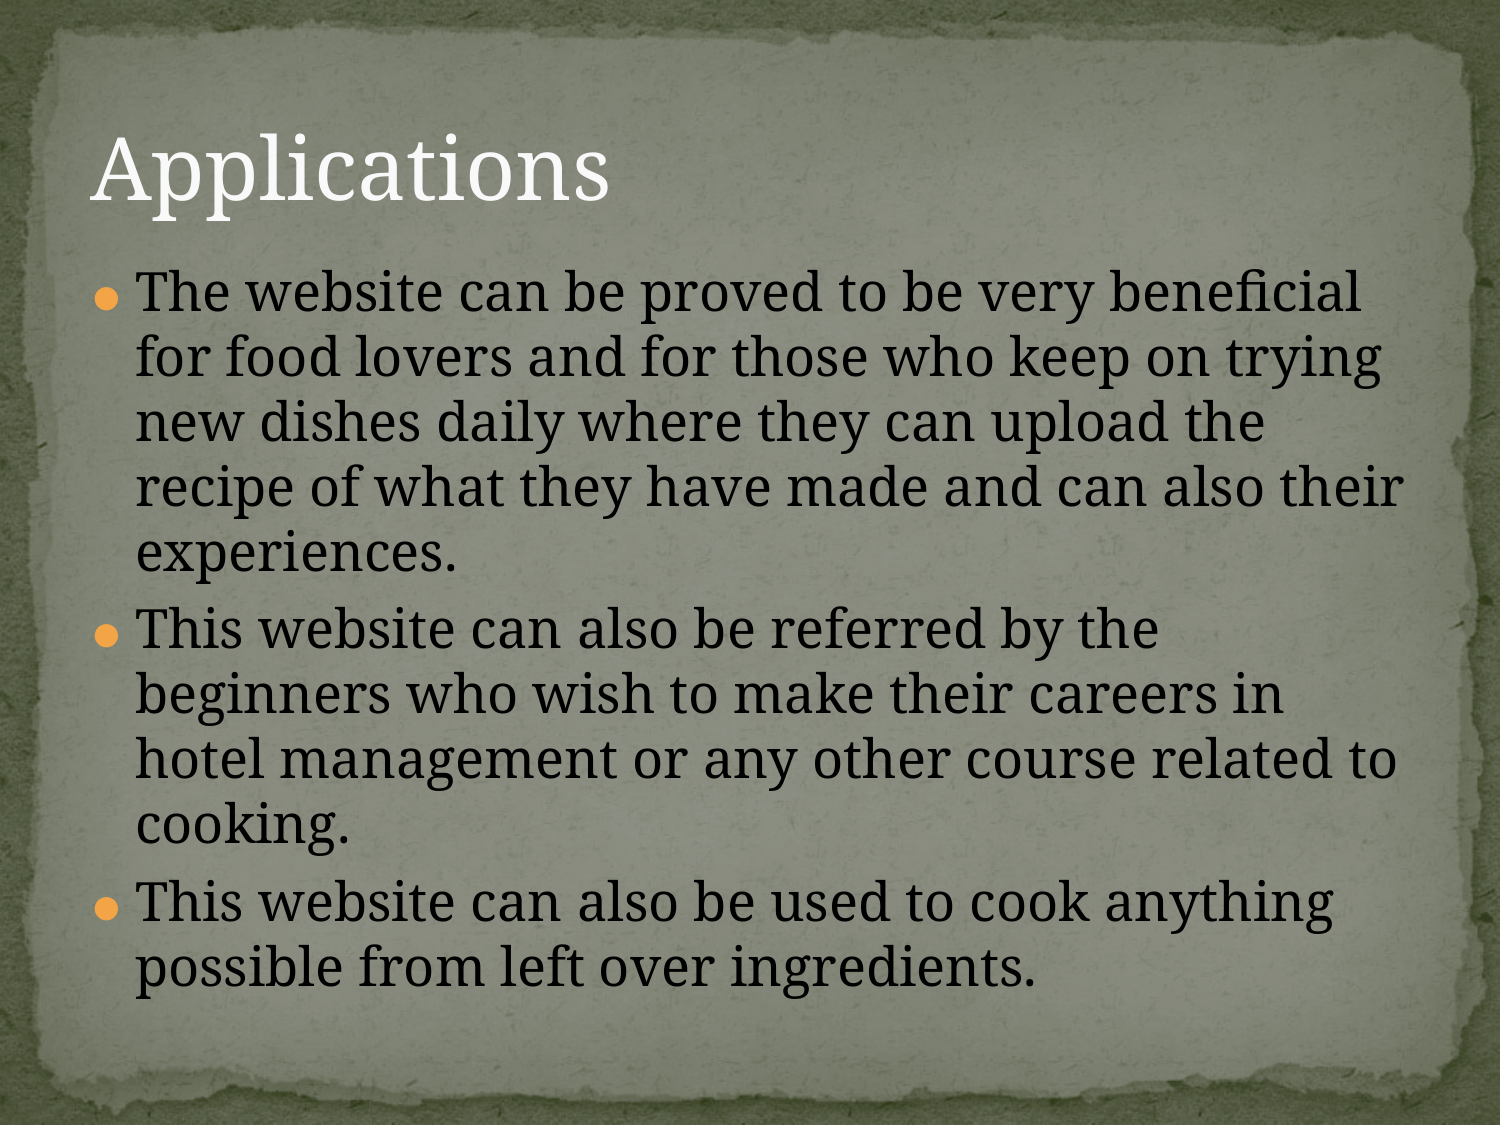

# Applications
The website can be proved to be very beneficial for food lovers and for those who keep on trying new dishes daily where they can upload the recipe of what they have made and can also their experiences.
This website can also be referred by the beginners who wish to make their careers in hotel management or any other course related to cooking.
This website can also be used to cook anything possible from left over ingredients.